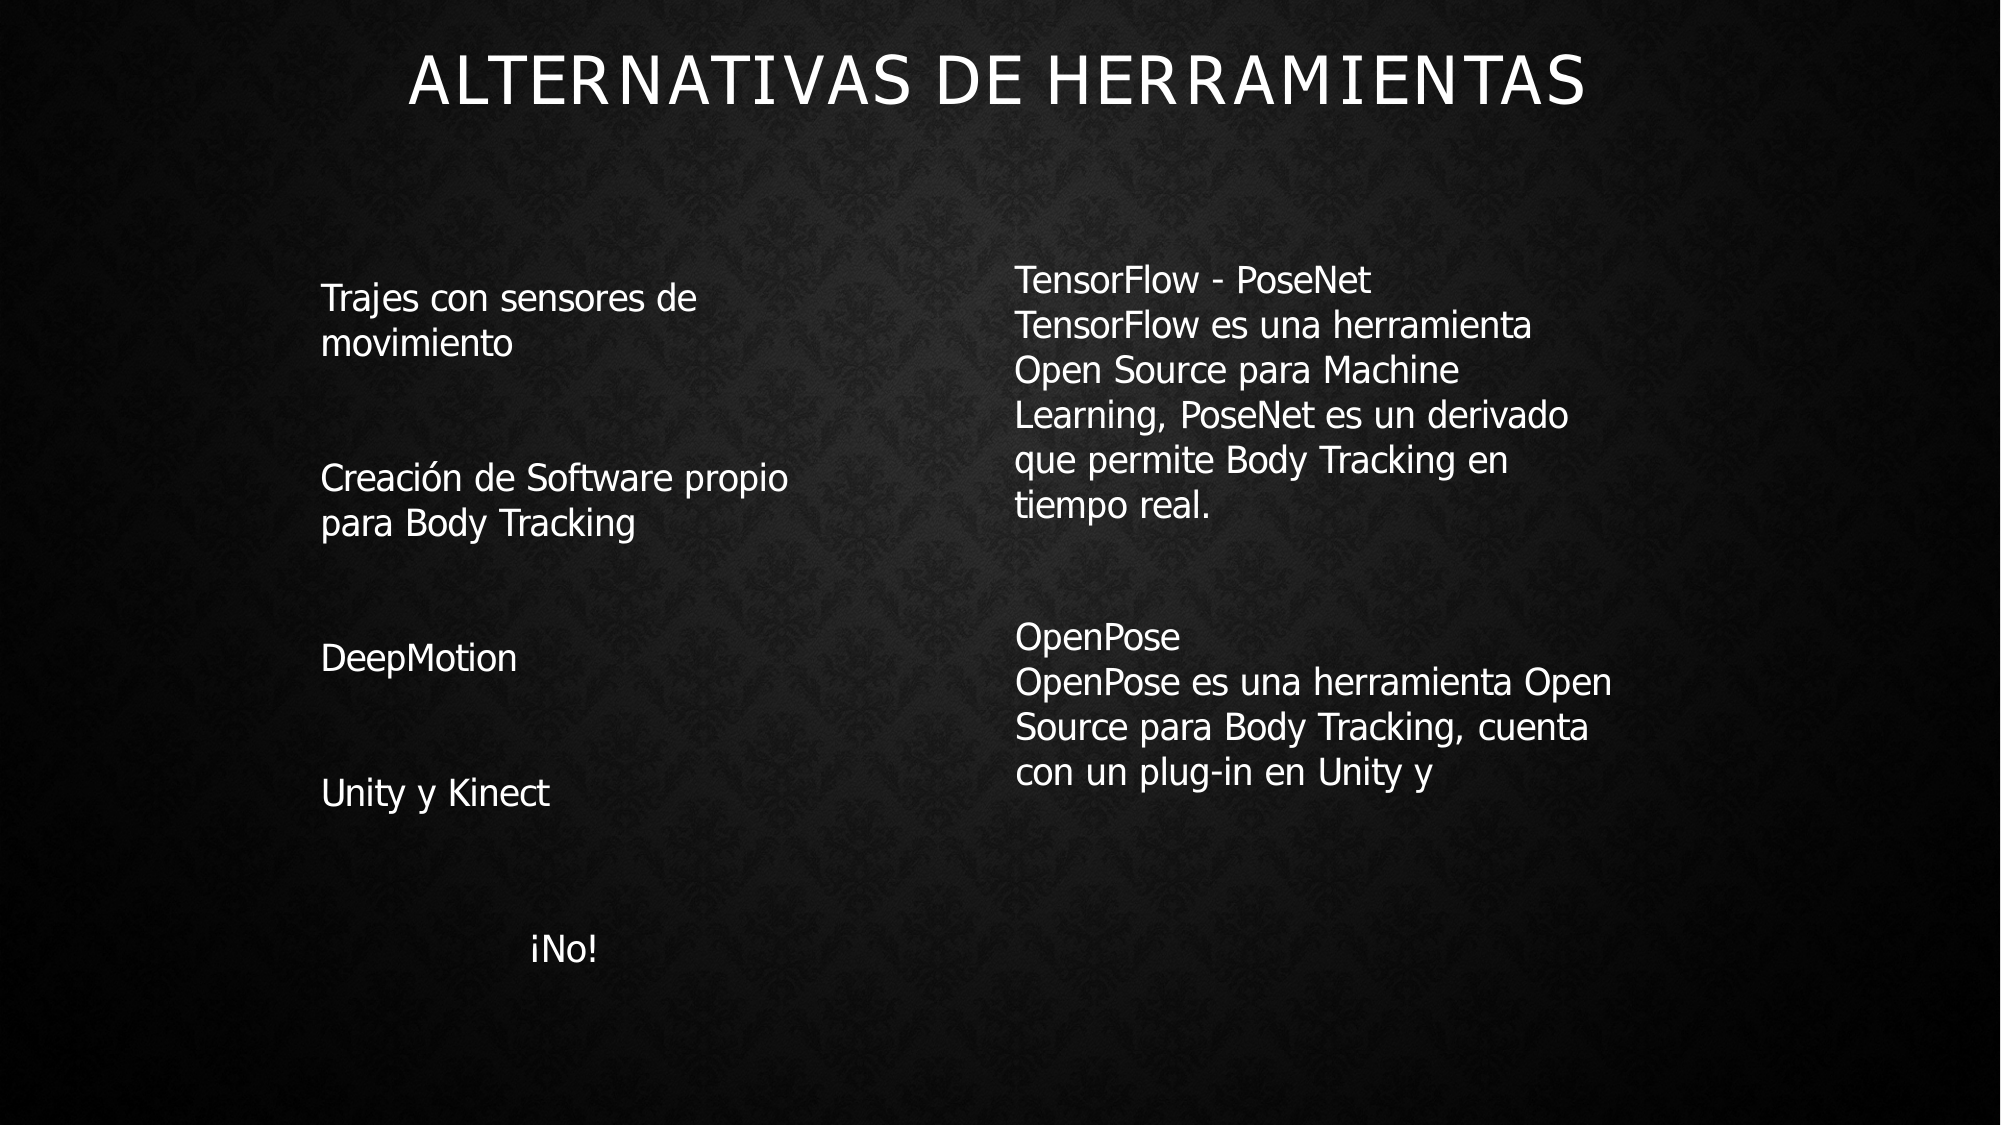

# Alternativas de herramientas
TensorFlow - PoseNet
TensorFlow es una herramienta Open Source para Machine Learning, PoseNet es un derivado que permite Body Tracking en tiempo real.
Trajes con sensores de movimiento

Creación de Software propio para Body Tracking

DeepMotion

Unity y Kinect

OpenPose
OpenPose es una herramienta Open Source para Body Tracking, cuenta con un plug-in en Unity y
¡No!